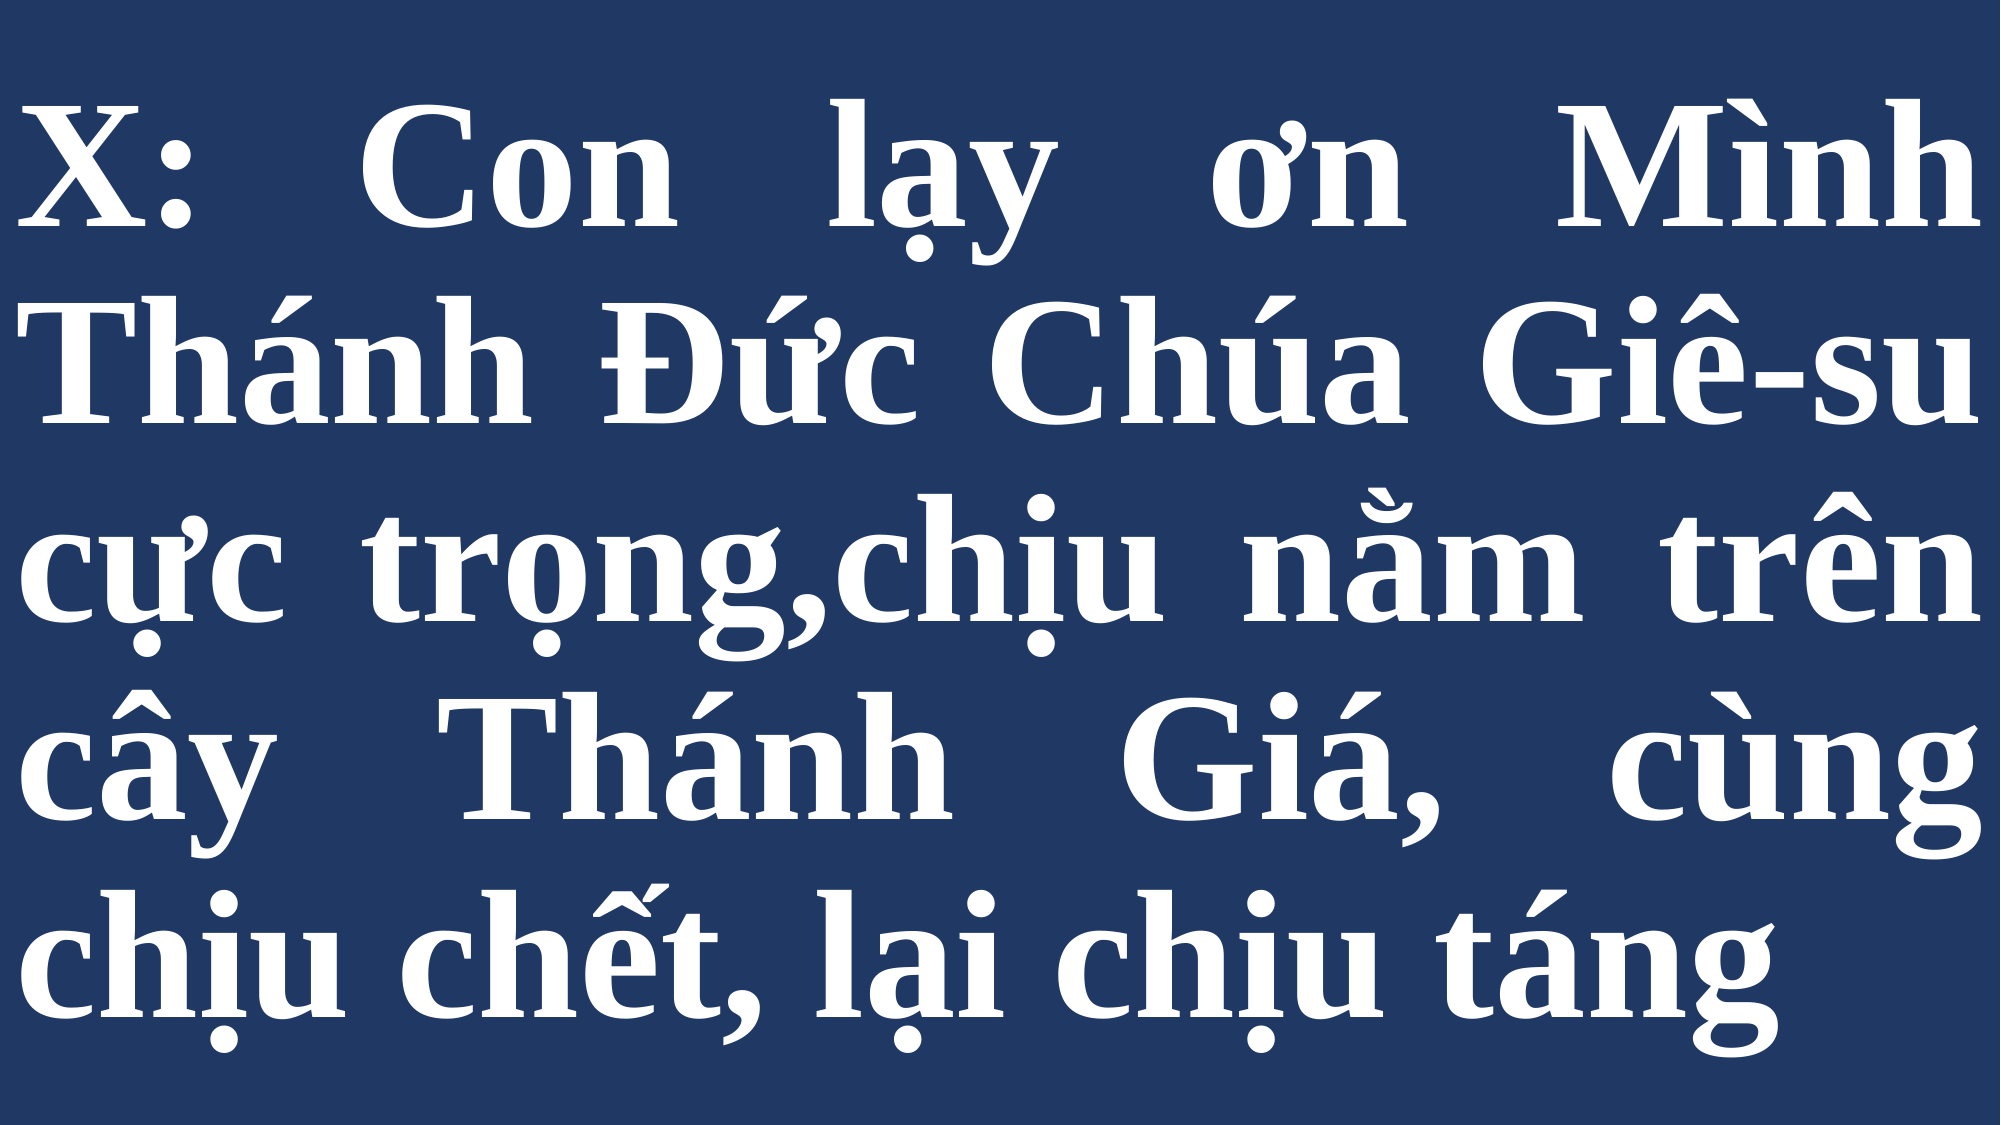

# X: Con lạy ơn Mình Thánh Đức Chúa Giê-su cực trọng,chịu nằm trên cây Thánh Giá, cùng chịu chết, lại chịu táng